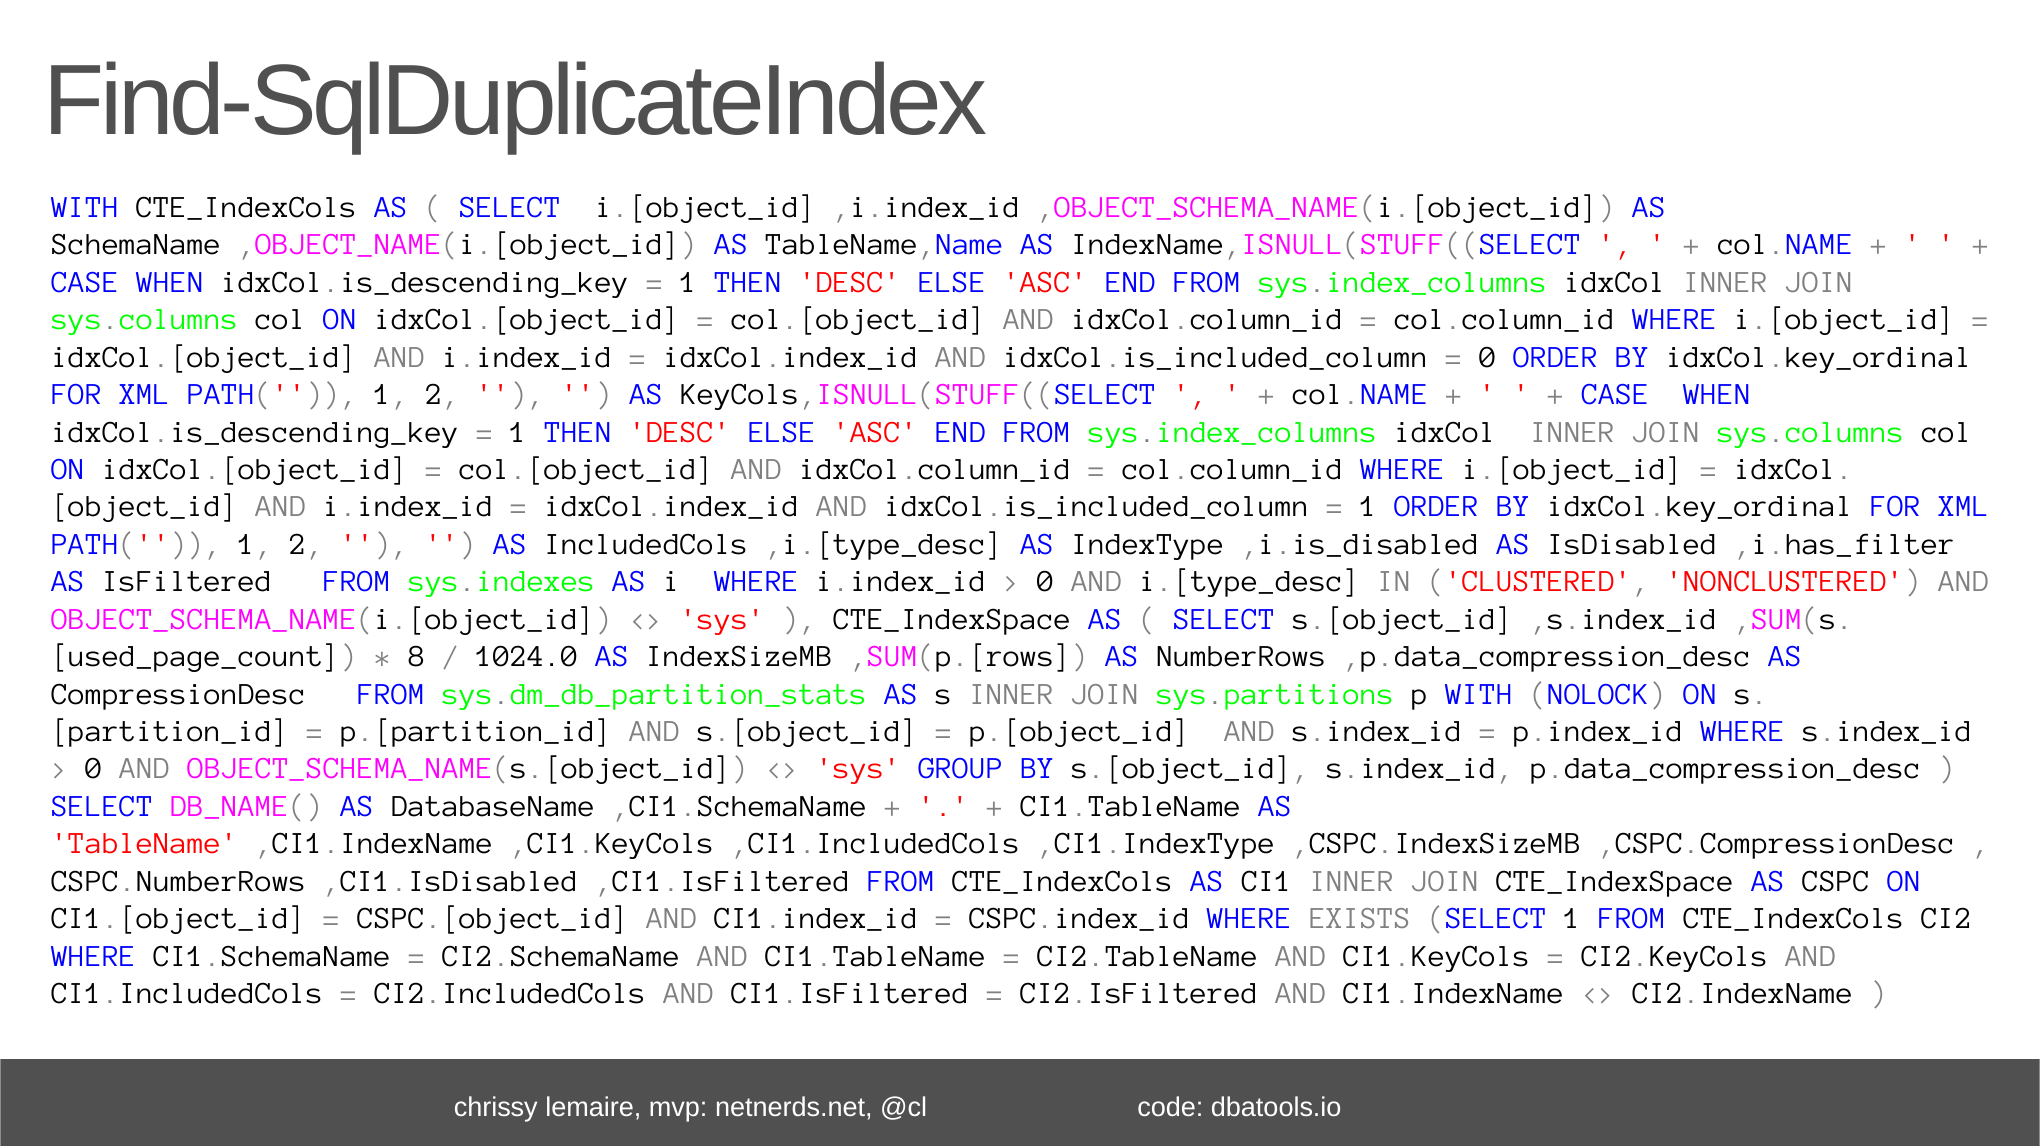

# Find-SqlDuplicateIndex
WITH CTE_IndexCols AS ( SELECT  i.[object_id] ,i.index_id ,OBJECT_SCHEMA_NAME(i.[object_id]) AS SchemaName ,OBJECT_NAME(i.[object_id]) AS TableName,Name AS IndexName,ISNULL(STUFF((SELECT ', ' + col.NAME + ' ' + CASE WHEN idxCol.is_descending_key = 1 THEN 'DESC' ELSE 'ASC' END FROM sys.index_columns idxCol INNER JOIN sys.columns col ON idxCol.[object_id] = col.[object_id] AND idxCol.column_id = col.column_id WHERE i.[object_id] = idxCol.[object_id] AND i.index_id = idxCol.index_id AND idxCol.is_included_column = 0 ORDER BY idxCol.key_ordinal FOR XML PATH('')), 1, 2, ''), '') AS KeyCols,ISNULL(STUFF((SELECT ', ' + col.NAME + ' ' + CASE  WHEN idxCol.is_descending_key = 1 THEN 'DESC' ELSE 'ASC' END FROM sys.index_columns idxCol  INNER JOIN sys.columns col  ON idxCol.[object_id] = col.[object_id] AND idxCol.column_id = col.column_id WHERE i.[object_id] = idxCol.[object_id] AND i.index_id = idxCol.index_id AND idxCol.is_included_column = 1 ORDER BY idxCol.key_ordinal FOR XML PATH('')), 1, 2, ''), '') AS IncludedCols ,i.[type_desc] AS IndexType ,i.is_disabled AS IsDisabled ,i.has_filter AS IsFiltered   FROM sys.indexes AS i  WHERE i.index_id > 0 AND i.[type_desc] IN ('CLUSTERED', 'NONCLUSTERED') AND OBJECT_SCHEMA_NAME(i.[object_id]) <> 'sys' ), CTE_IndexSpace AS ( SELECT s.[object_id] ,s.index_id ,SUM(s.[used_page_count]) * 8 / 1024.0 AS IndexSizeMB ,SUM(p.[rows]) AS NumberRows ,p.data_compression_desc AS CompressionDesc   FROM sys.dm_db_partition_stats AS s INNER JOIN sys.partitions p WITH (NOLOCK) ON s.[partition_id] = p.[partition_id] AND s.[object_id] = p.[object_id]  AND s.index_id = p.index_id WHERE s.index_id > 0 AND OBJECT_SCHEMA_NAME(s.[object_id]) <> 'sys' GROUP BY s.[object_id], s.index_id, p.data_compression_desc ) SELECT DB_NAME() AS DatabaseName ,CI1.SchemaName + '.' + CI1.TableName AS 'TableName' ,CI1.IndexName ,CI1.KeyCols ,CI1.IncludedCols ,CI1.IndexType ,CSPC.IndexSizeMB ,CSPC.CompressionDesc ,CSPC.NumberRows ,CI1.IsDisabled ,CI1.IsFiltered FROM CTE_IndexCols AS CI1 INNER JOIN CTE_IndexSpace AS CSPC ON CI1.[object_id] = CSPC.[object_id] AND CI1.index_id = CSPC.index_id WHERE EXISTS (SELECT 1 FROM CTE_IndexCols CI2 WHERE CI1.SchemaName = CI2.SchemaName AND CI1.TableName = CI2.TableName AND CI1.KeyCols = CI2.KeyCols AND CI1.IncludedCols = CI2.IncludedCols AND CI1.IsFiltered = CI2.IsFiltered AND CI1.IndexName <> CI2.IndexName )

chrissy lemaire, mvp: netnerds.net, @cl                            code: dbatools.io